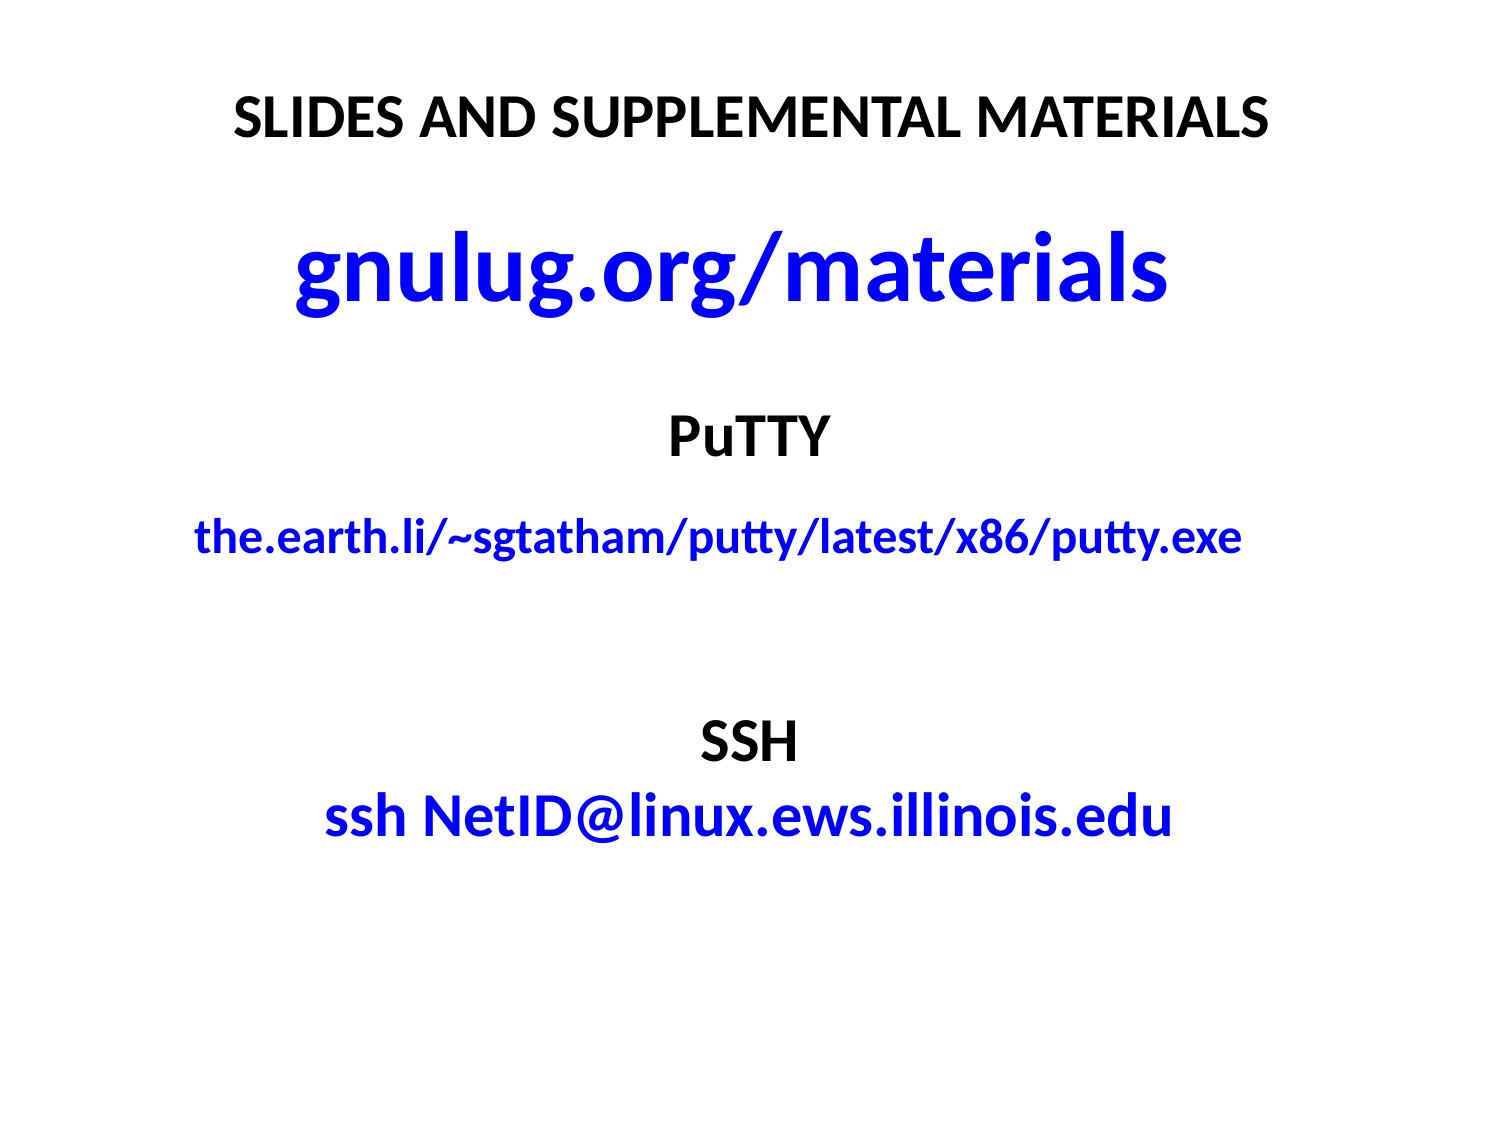

SLIDES AND SUPPLEMENTAL MATERIALS
gnulug.org/materials
PuTTY

the.earth.li/~sgtatham/putty/latest/x86/putty.exe

SSH
ssh NetID@linux.ews.illinois.edu